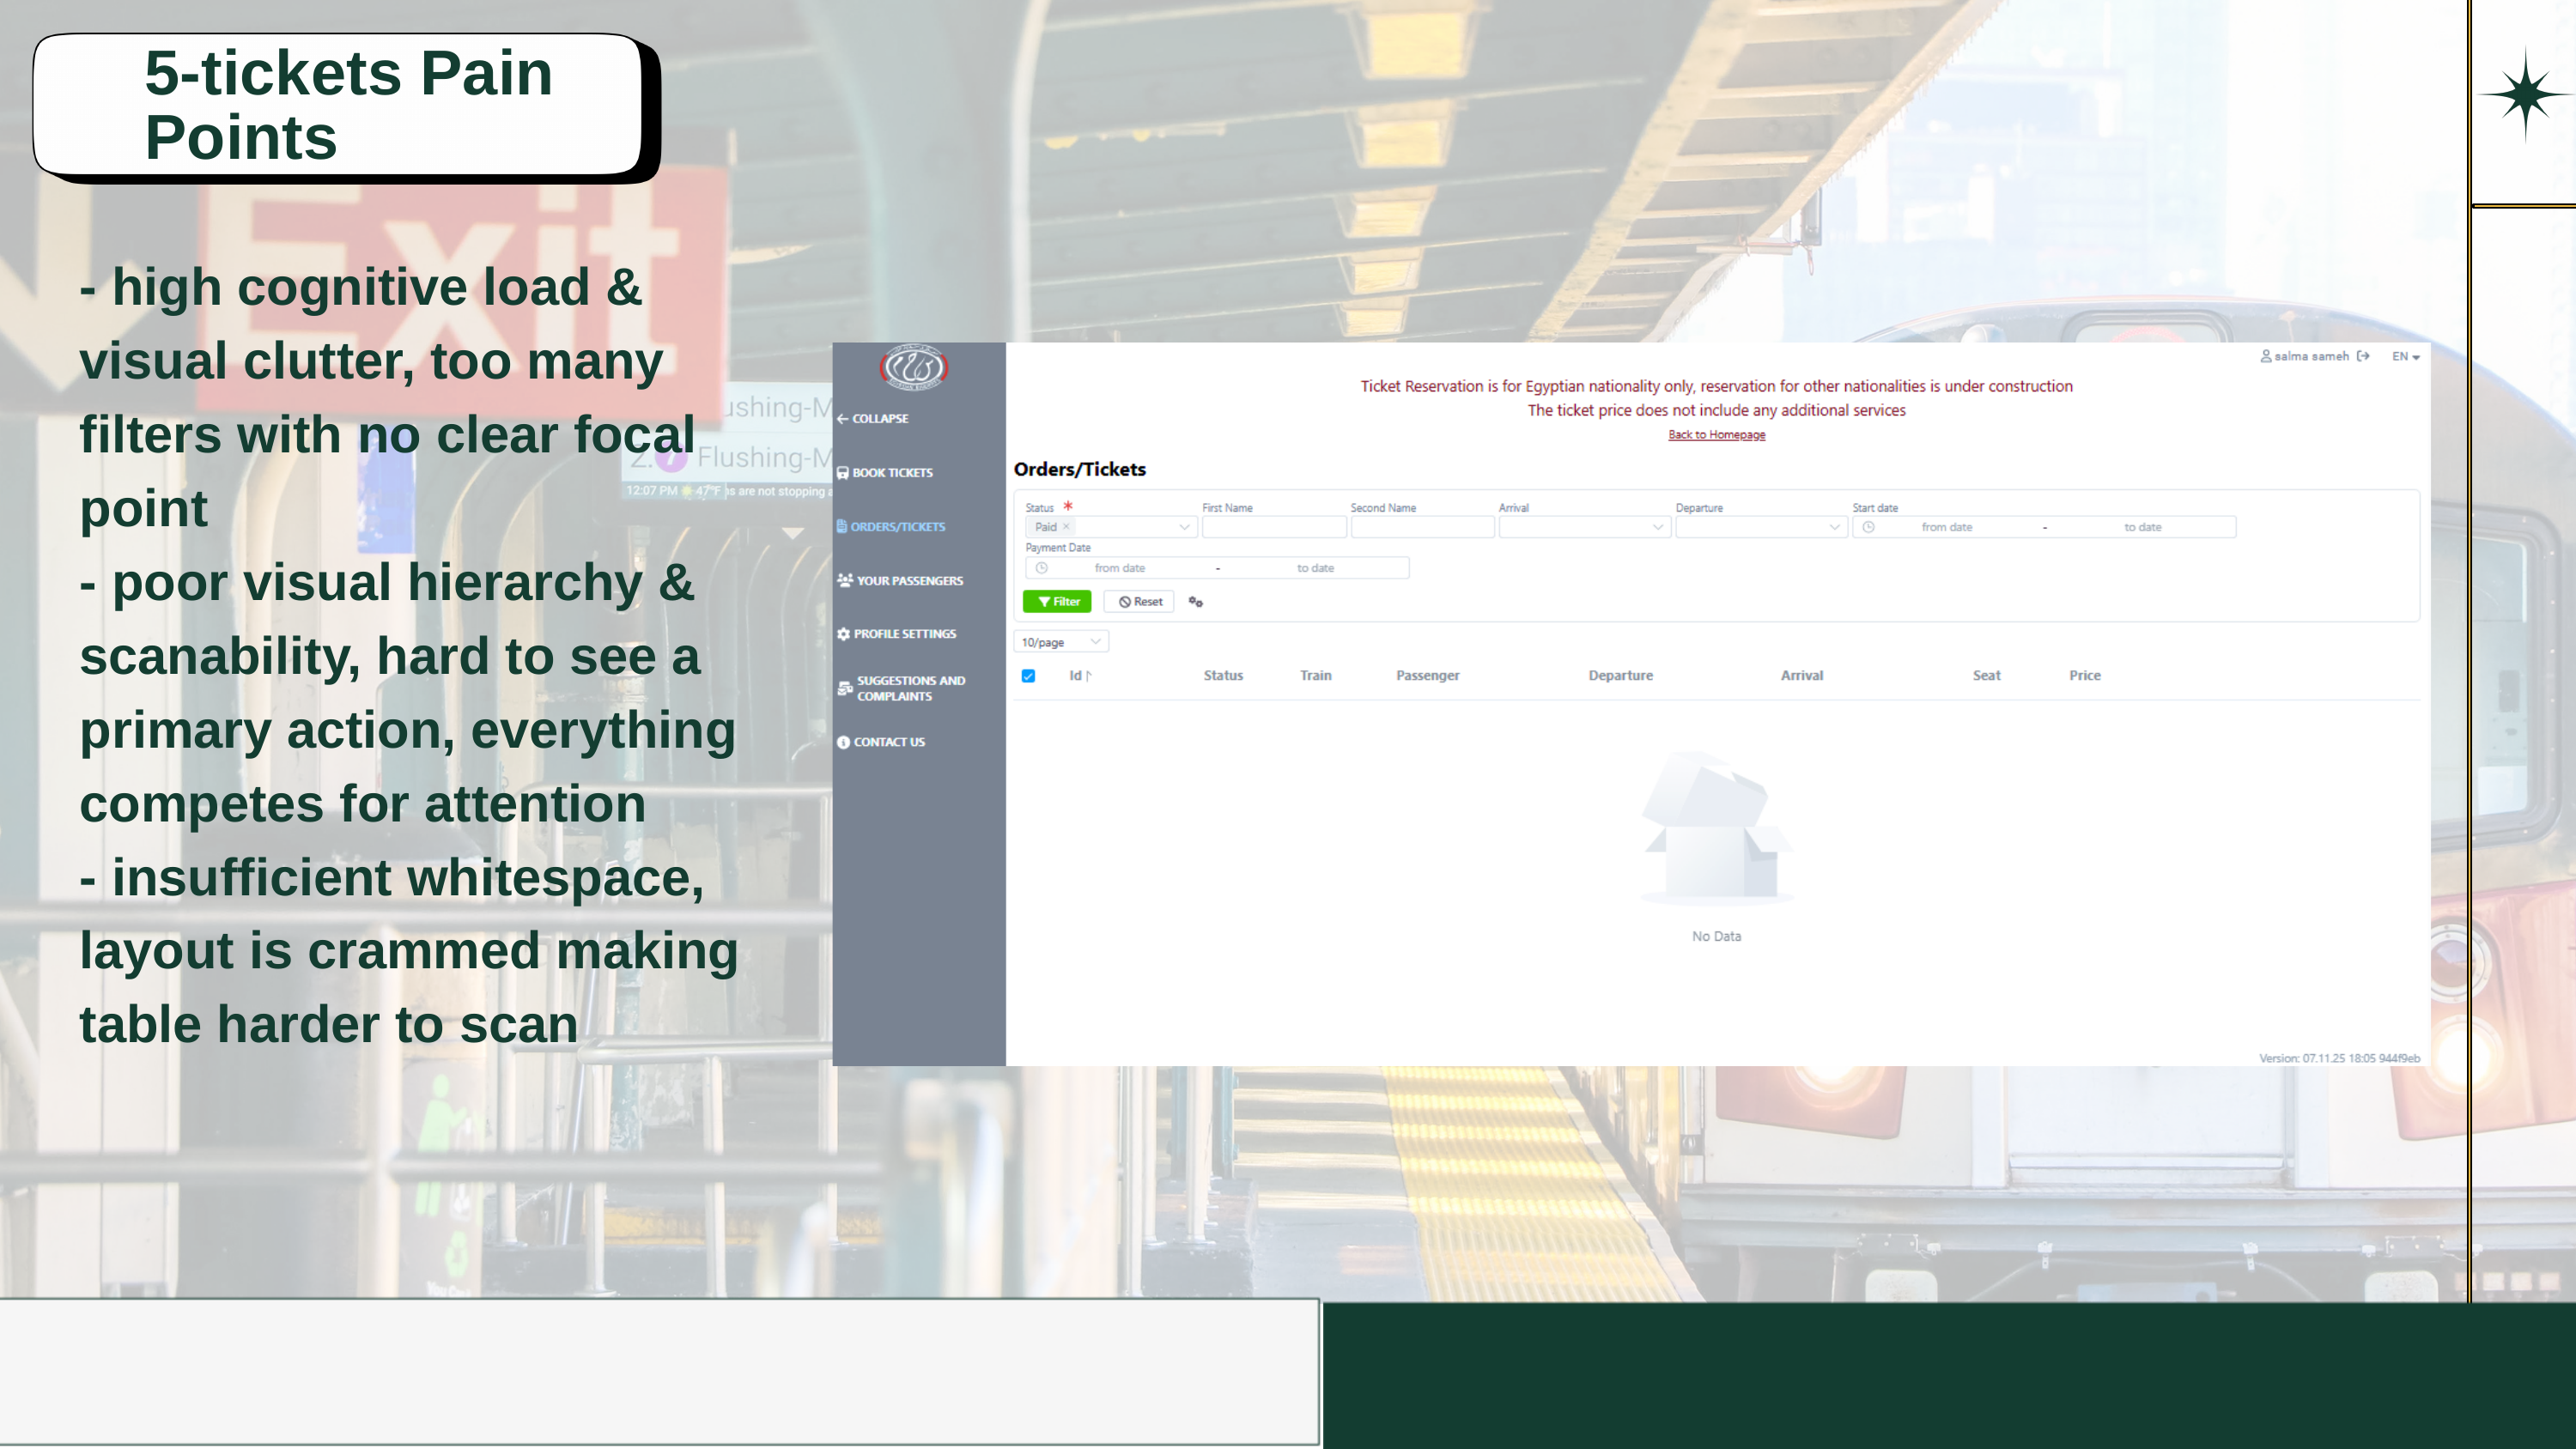

5-tickets Pain Points

- high cognitive load & visual clutter, too many filters with no clear focal point
- poor visual hierarchy & scanability, hard to see a primary action, everything competes for attention
- insufficient whitespace, layout is crammed making table harder to scan